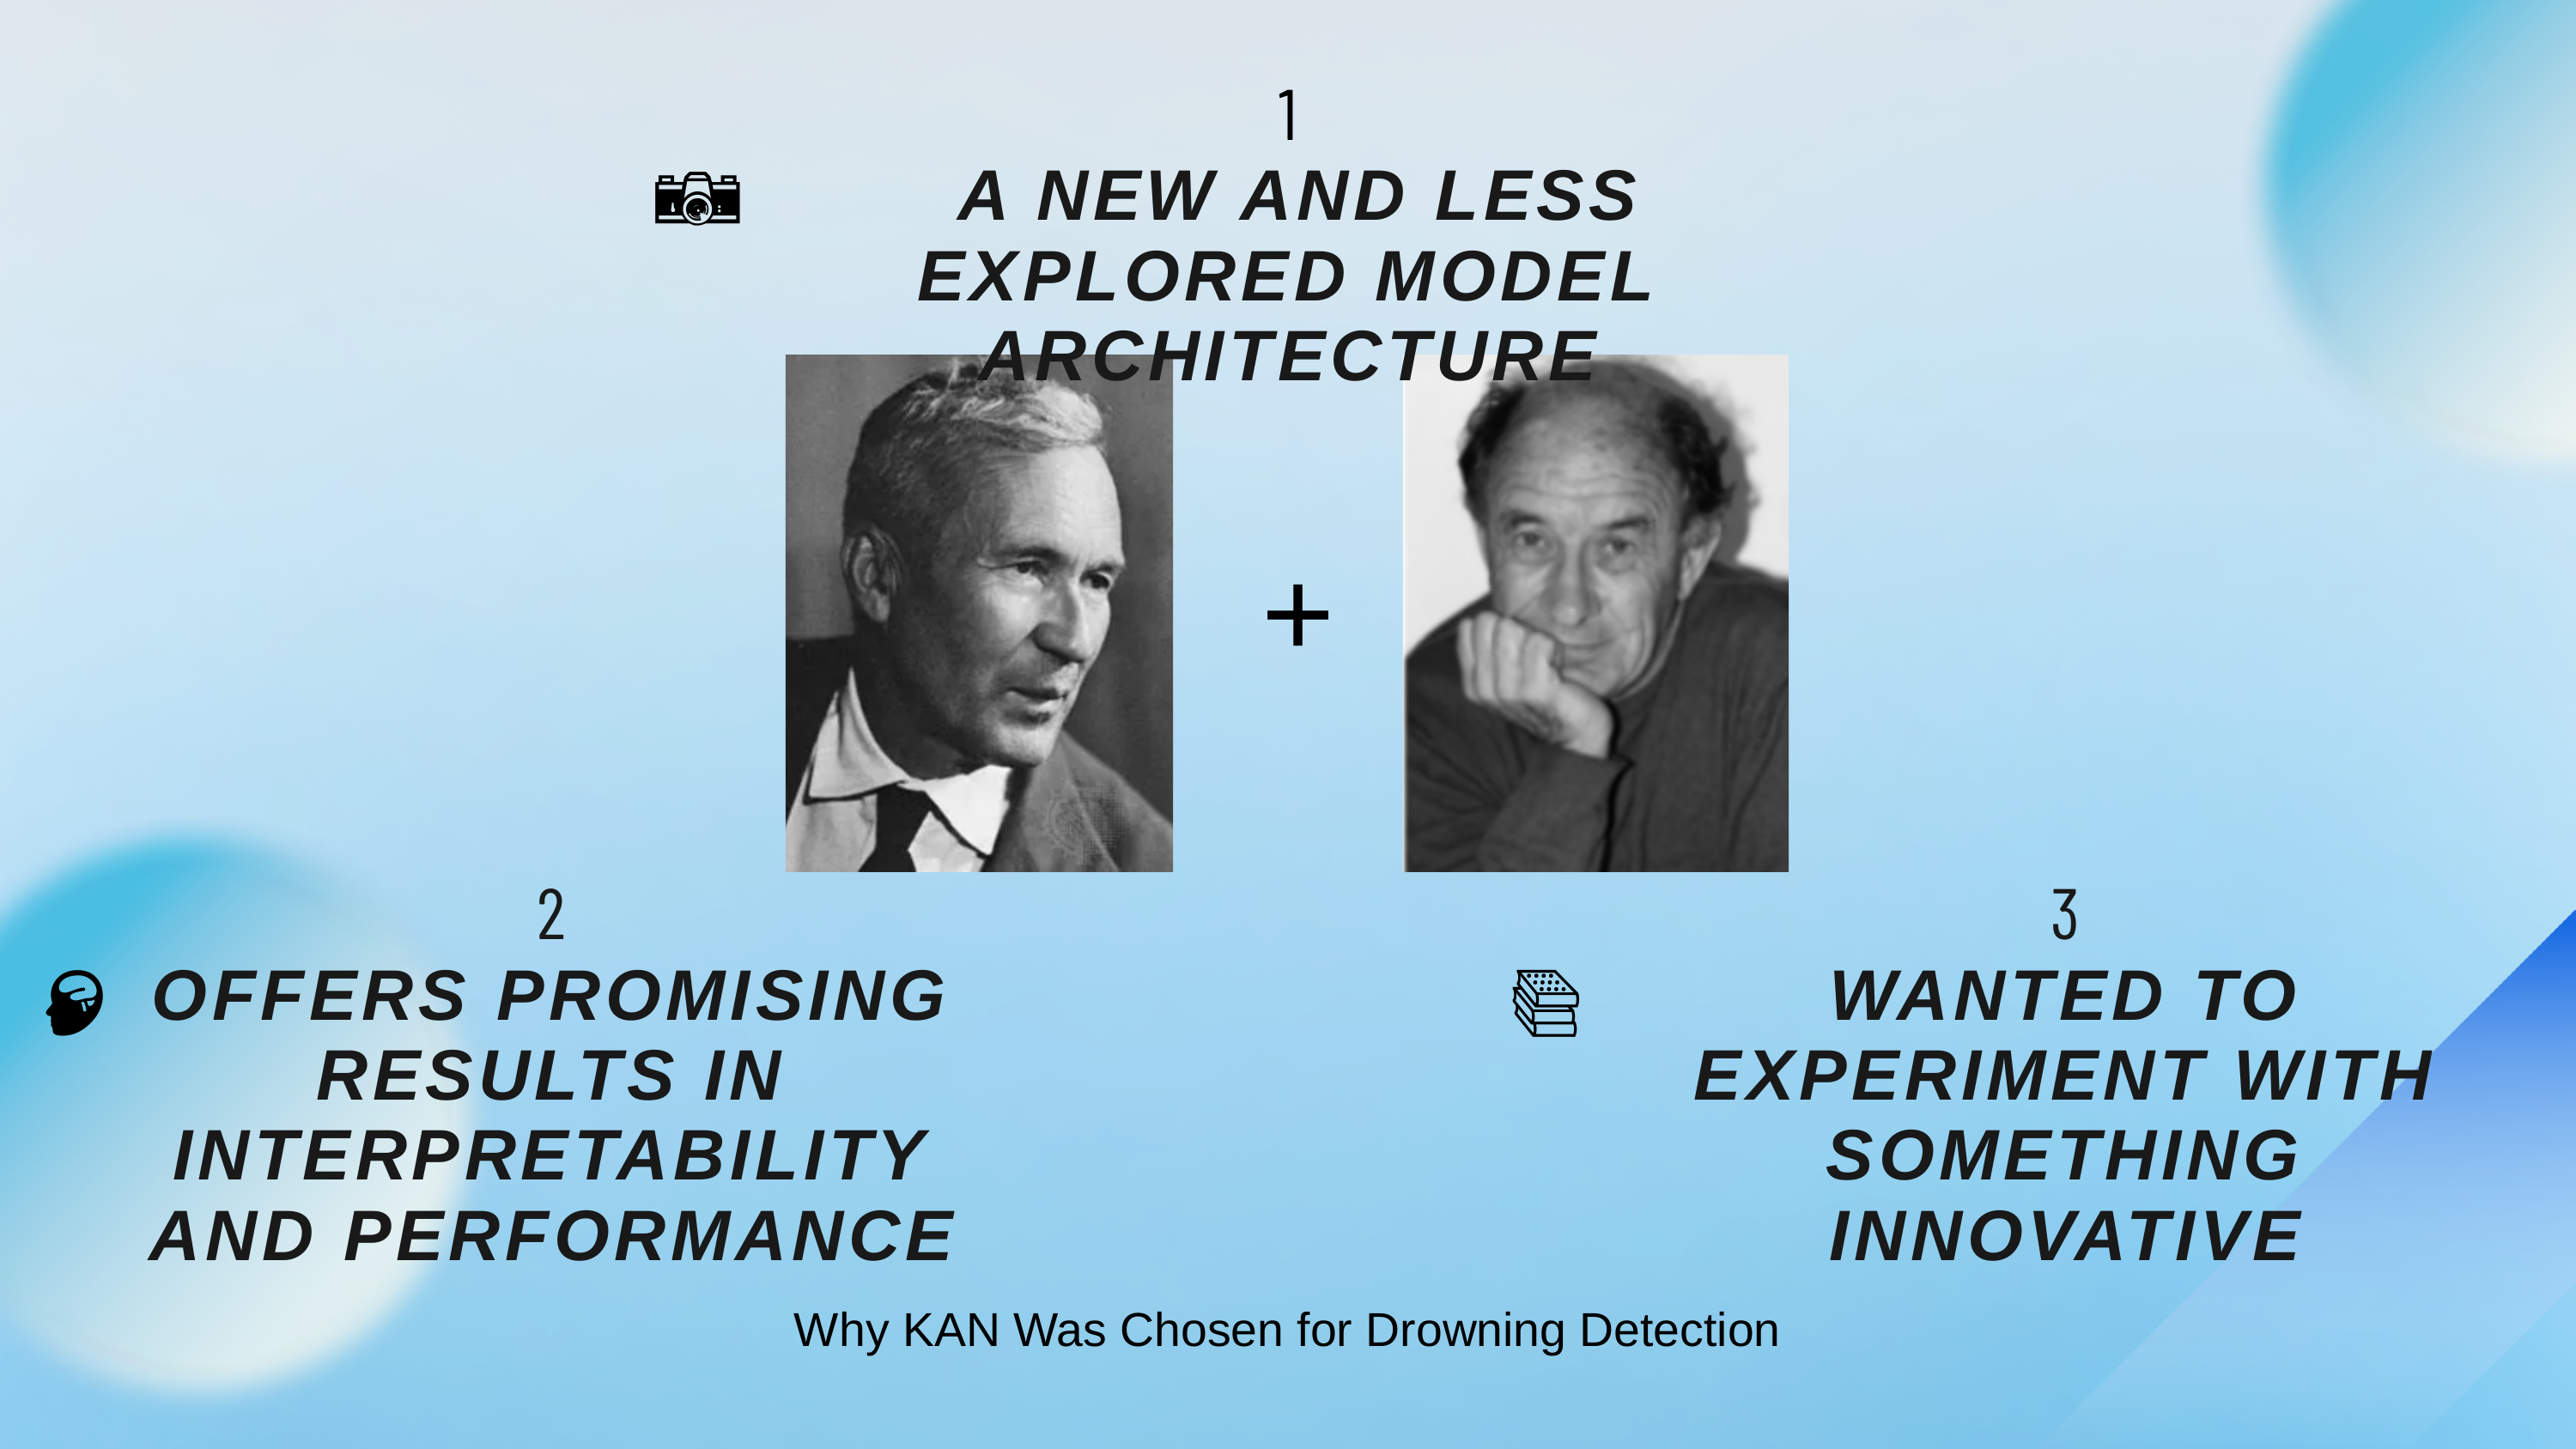

1
 A NEW AND LESS EXPLORED MODEL ARCHITECTURE
📷

+

2
OFFERS PROMISING RESULTS IN INTERPRETABILITY AND PERFORMANCE
3
WANTED TO EXPERIMENT WITH SOMETHING INNOVATIVE

🧠
📚
Why KAN Was Chosen for Drowning Detection